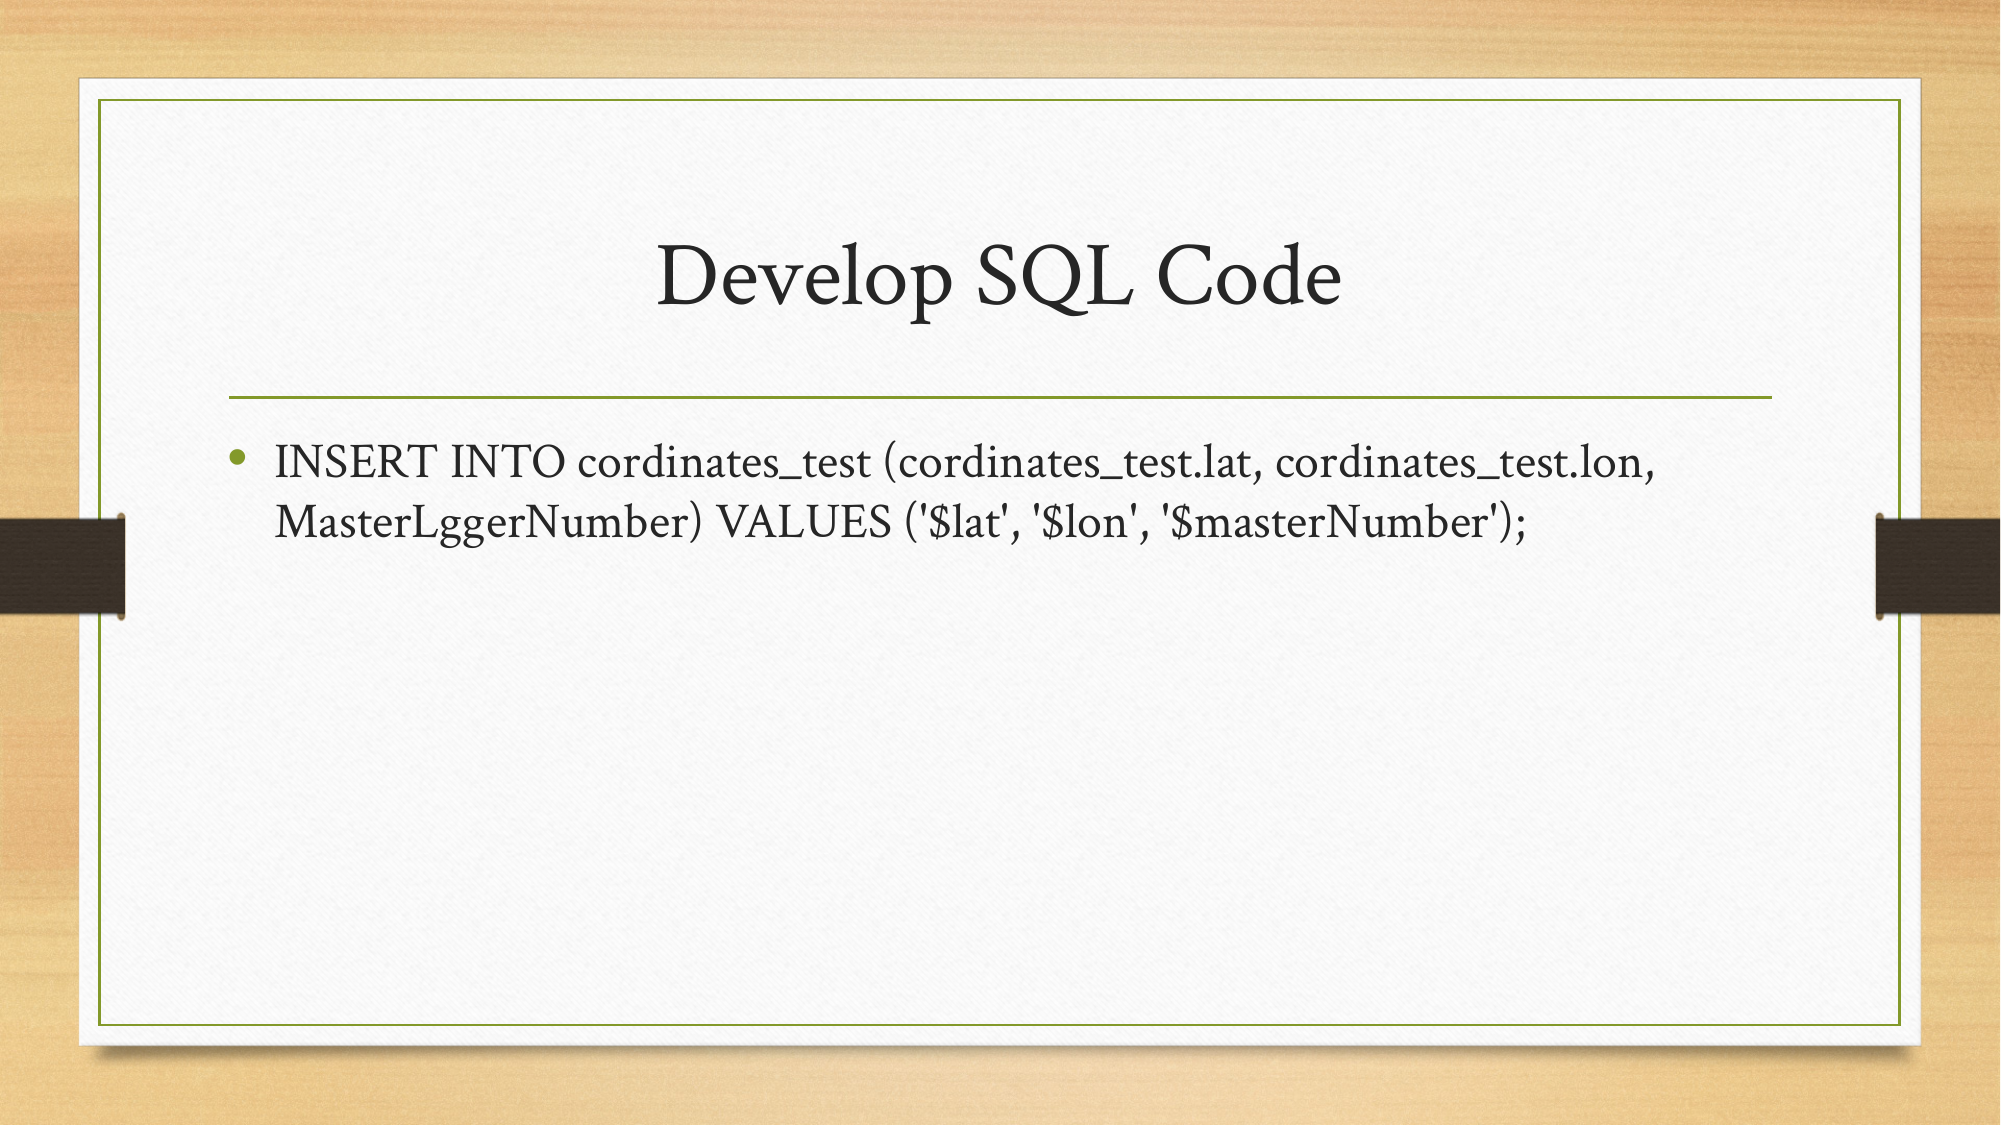

# Develop SQL Code
INSERT INTO cordinates_test (cordinates_test.lat, cordinates_test.lon, MasterLggerNumber) VALUES ('$lat', '$lon', '$masterNumber');